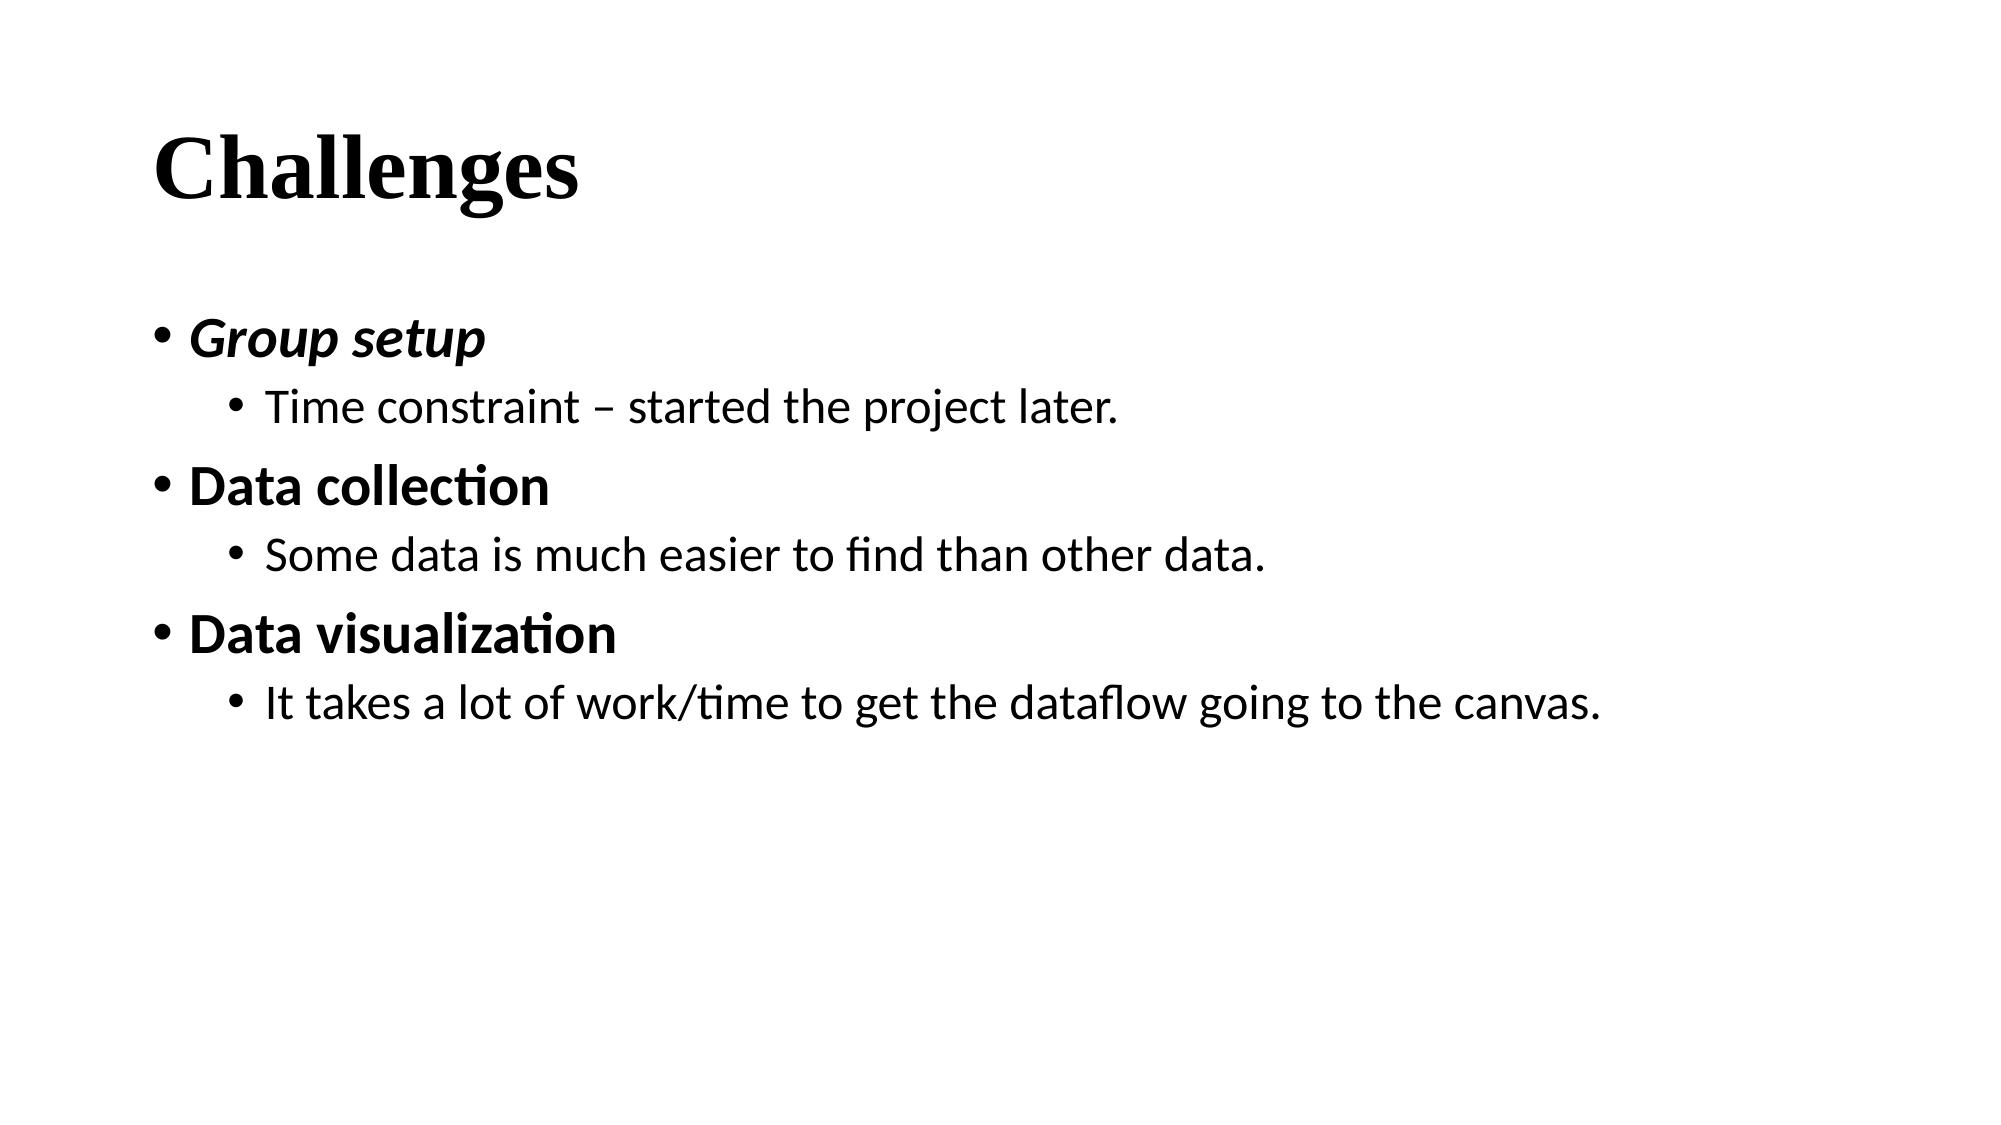

# Challenges
Group setup
Time constraint – started the project later.
Data collection
Some data is much easier to find than other data.
Data visualization
It takes a lot of work/time to get the dataflow going to the canvas.